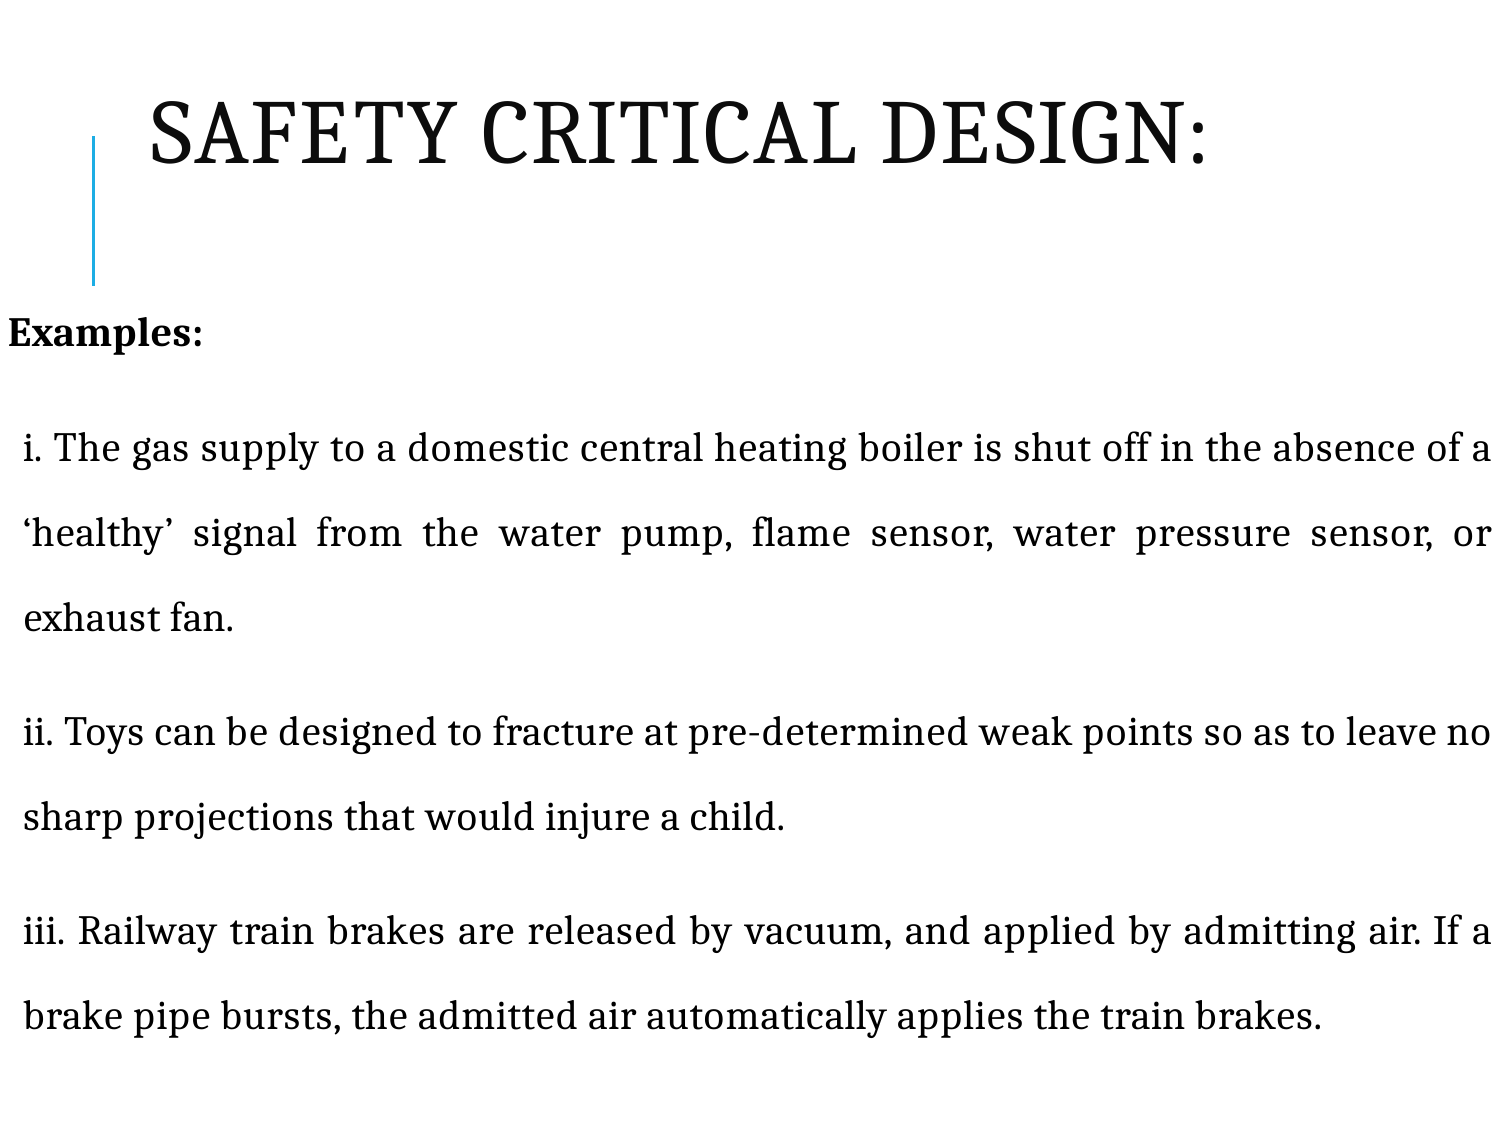

# SAFETY CRITICAL DESIGN:
Examples:
i. The gas supply to a domestic central heating boiler is shut off in the absence of a ‘healthy’ signal from the water pump, flame sensor, water pressure sensor, or exhaust fan.
ii. Toys can be designed to fracture at pre-determined weak points so as to leave no sharp projections that would injure a child.
iii. Railway train brakes are released by vacuum, and applied by admitting air. If a brake pipe bursts, the admitted air automatically applies the train brakes.